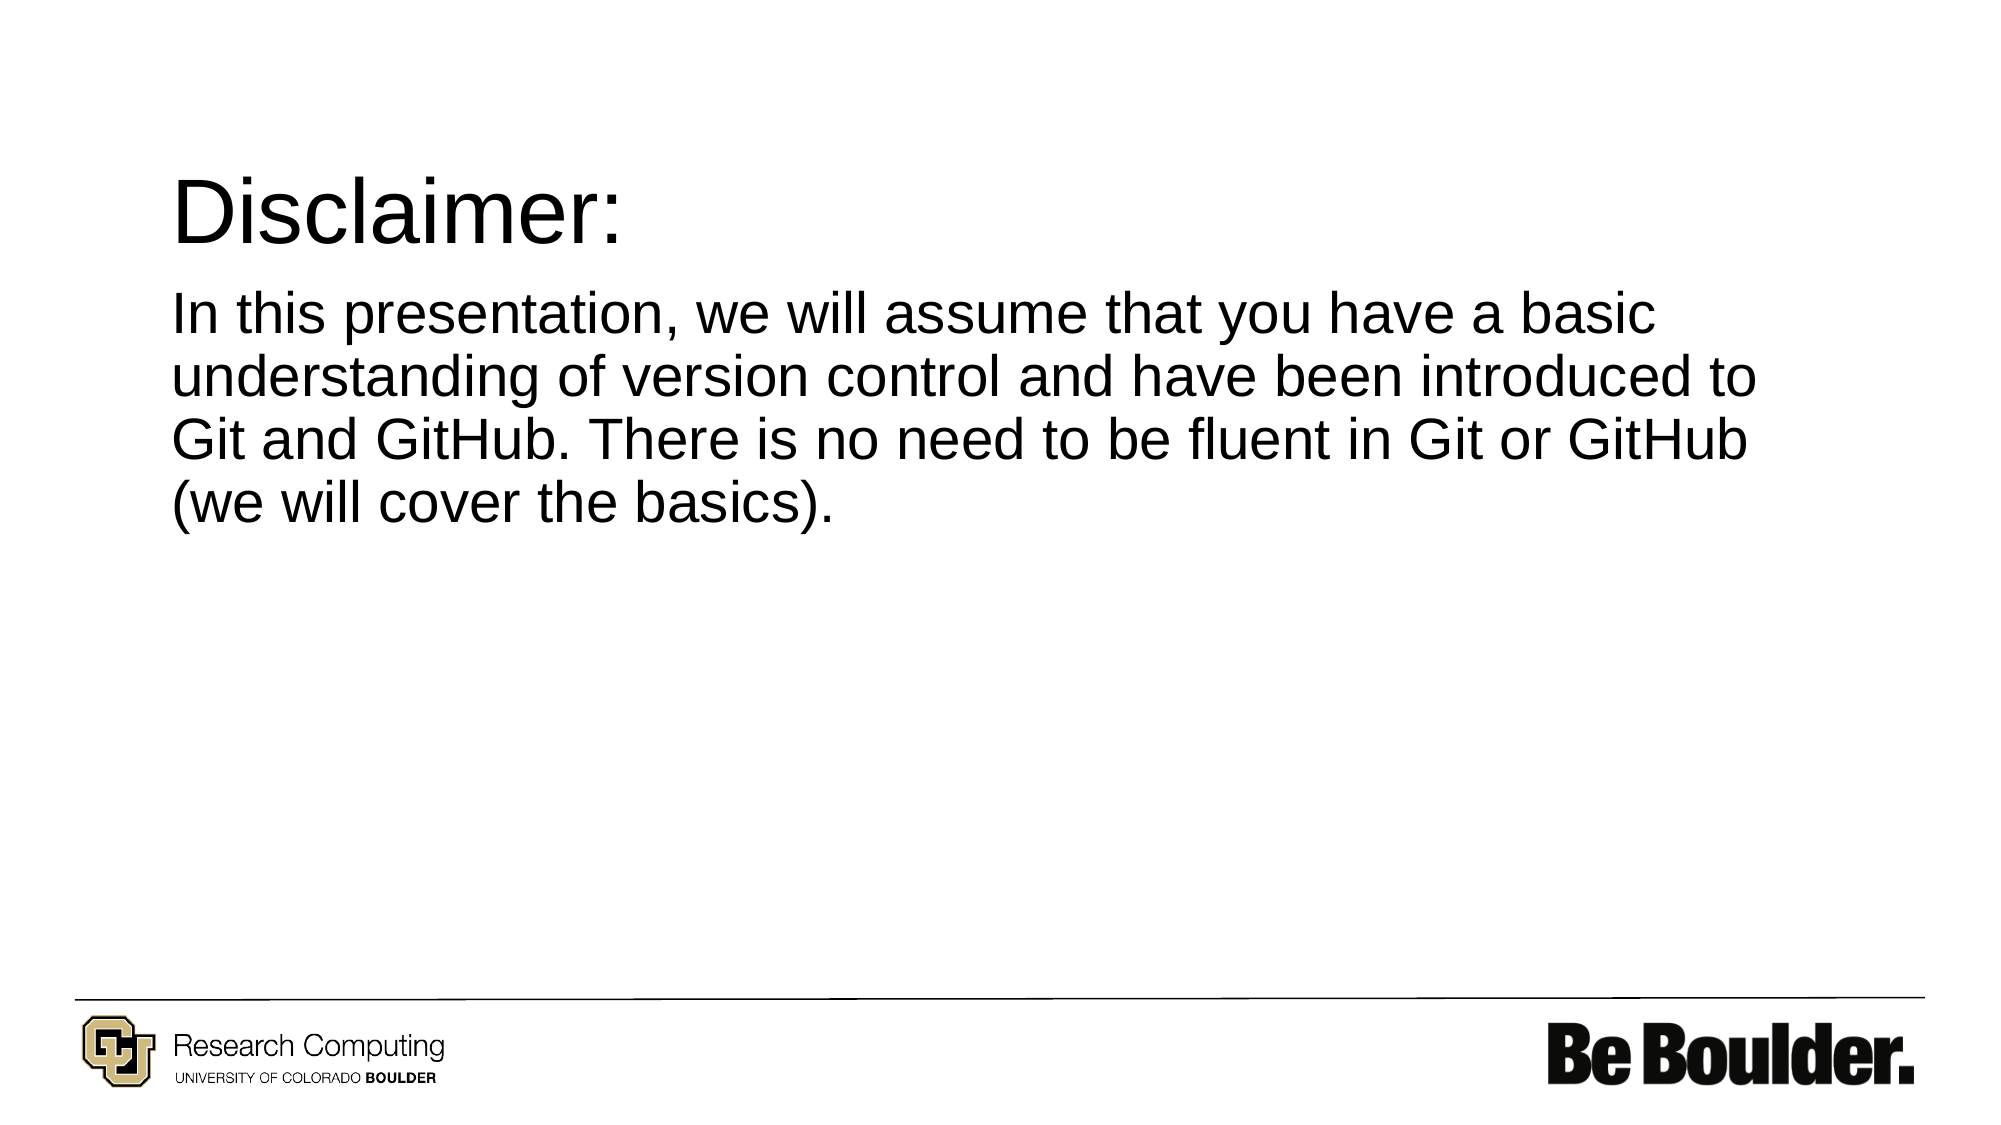

Disclaimer:
In this presentation, we will assume that you have a basic understanding of version control and have been introduced to Git and GitHub. There is no need to be fluent in Git or GitHub (we will cover the basics).